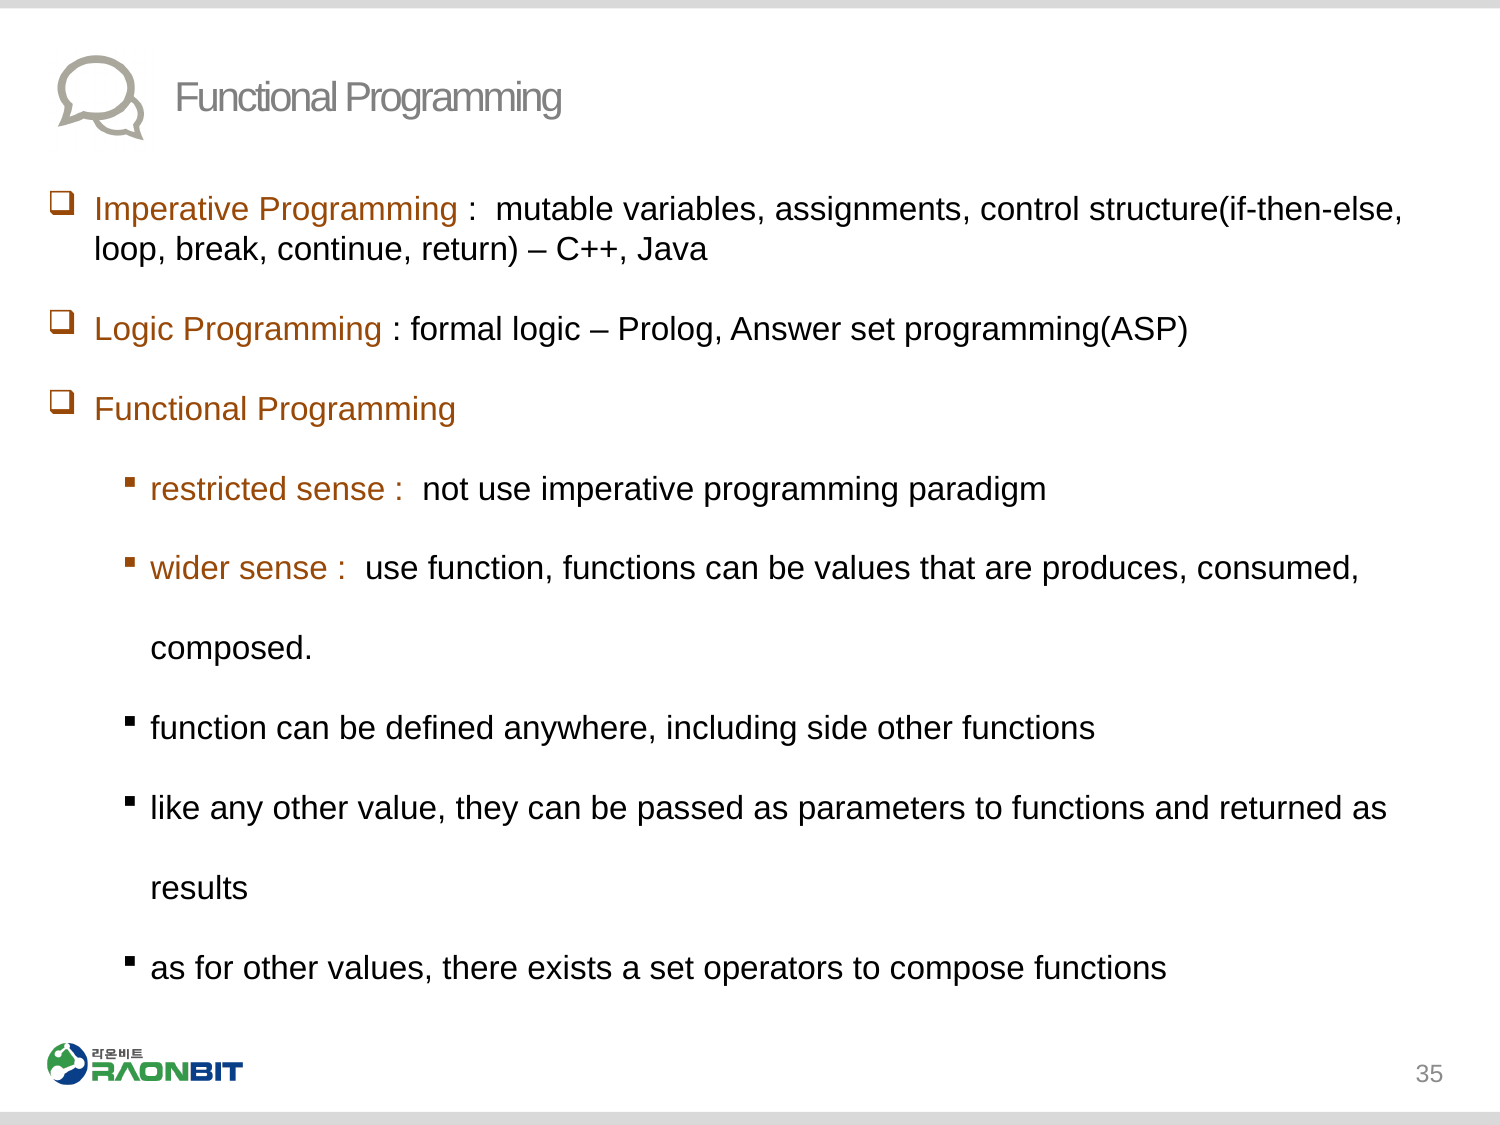

# Functional Programming
Imperative Programming :  mutable variables, assignments, control structure(if-then-else, loop, break, continue, return) – C++, Java
Logic Programming : formal logic – Prolog, Answer set programming(ASP)
Functional Programming
restricted sense :  not use imperative programming paradigm
wider sense :  use function, functions can be values that are produces, consumed, composed.
function can be defined anywhere, including side other functions
like any other value, they can be passed as parameters to functions and returned as results
as for other values, there exists a set operators to compose functions
35